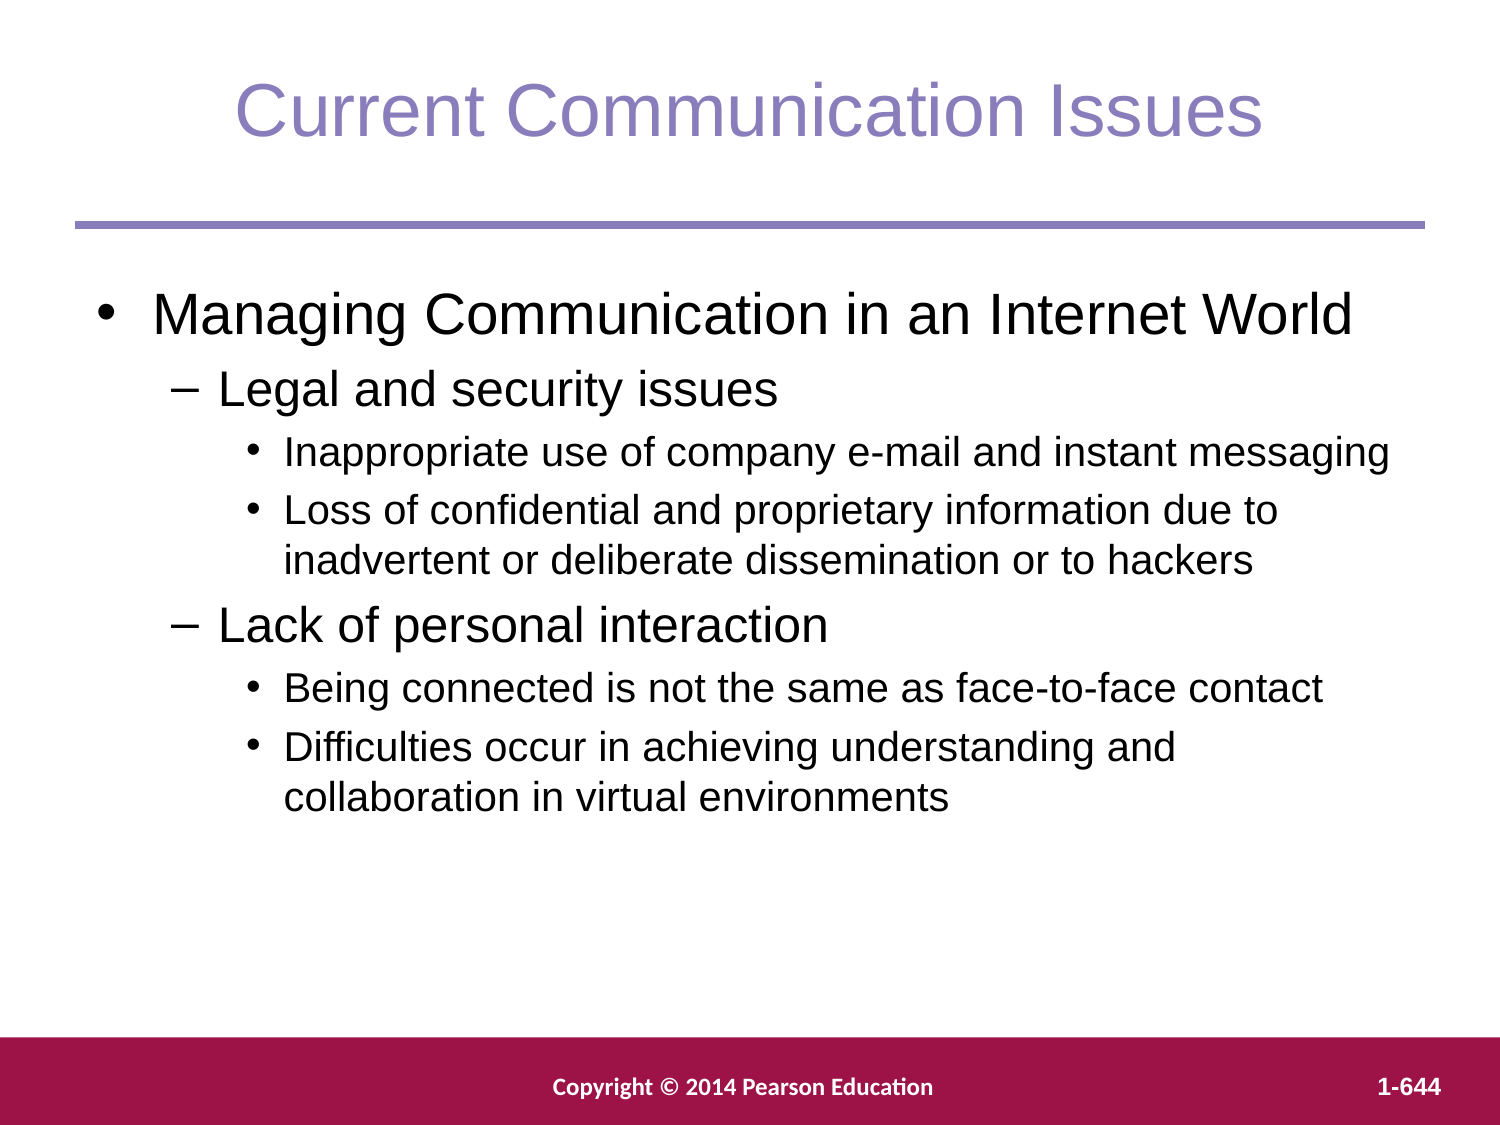

Current Communication Issues
Managing Communication in an Internet World
Legal and security issues
Inappropriate use of company e-mail and instant messaging
Loss of confidential and proprietary information due to inadvertent or deliberate dissemination or to hackers
Lack of personal interaction
Being connected is not the same as face-to-face contact
Difficulties occur in achieving understanding and collaboration in virtual environments